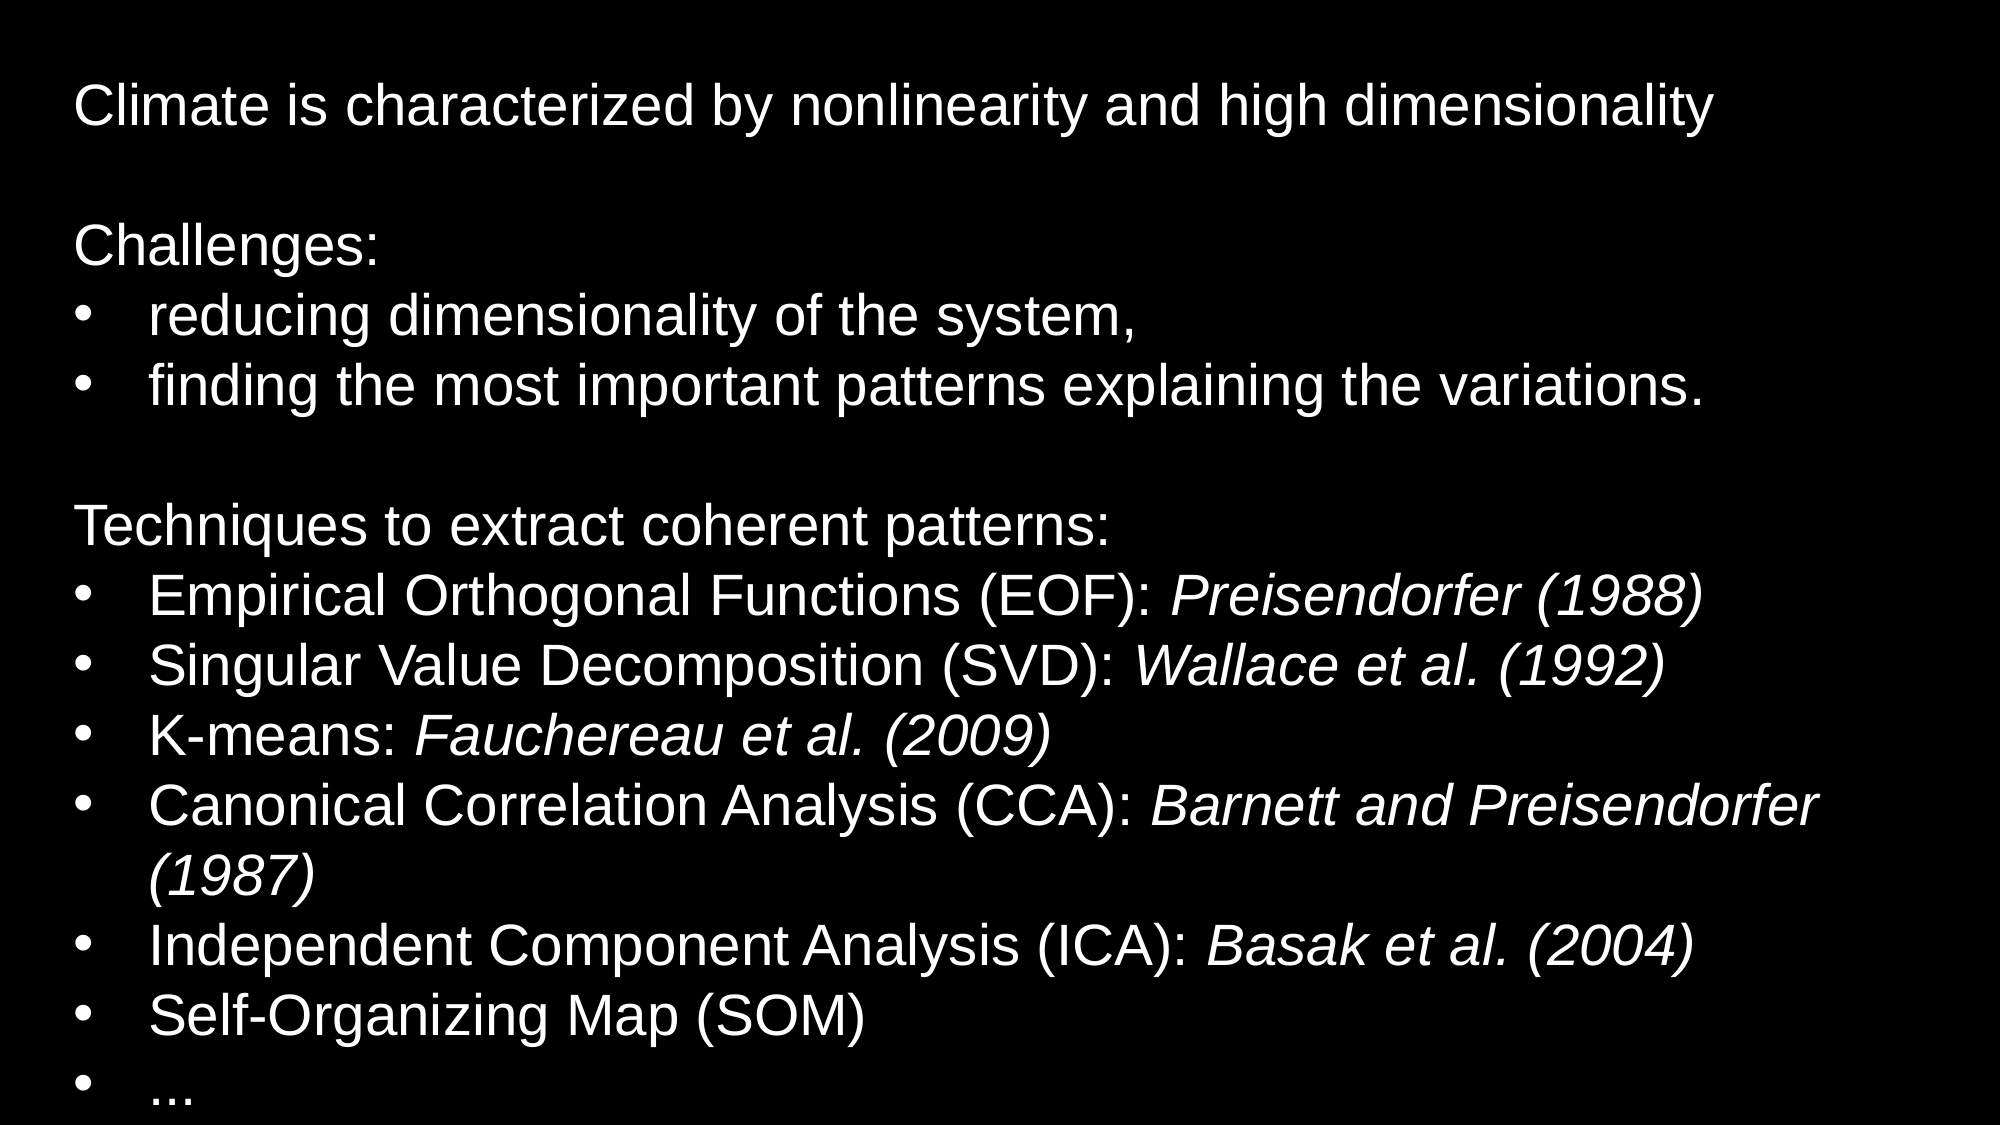

Climate is characterized by nonlinearity and high dimensionality

Challenges:
reducing dimensionality of the system,
finding the most important patterns explaining the variations.

Techniques to extract coherent patterns:
Empirical Orthogonal Functions (EOF): Preisendorfer (1988)
Singular Value Decomposition (SVD): Wallace et al. (1992)
K-means: Fauchereau et al. (2009)
Canonical Correlation Analysis (CCA): Barnett and Preisendorfer (1987)
Independent Component Analysis (ICA): Basak et al. (2004)
Self-Organizing Map (SOM)
...